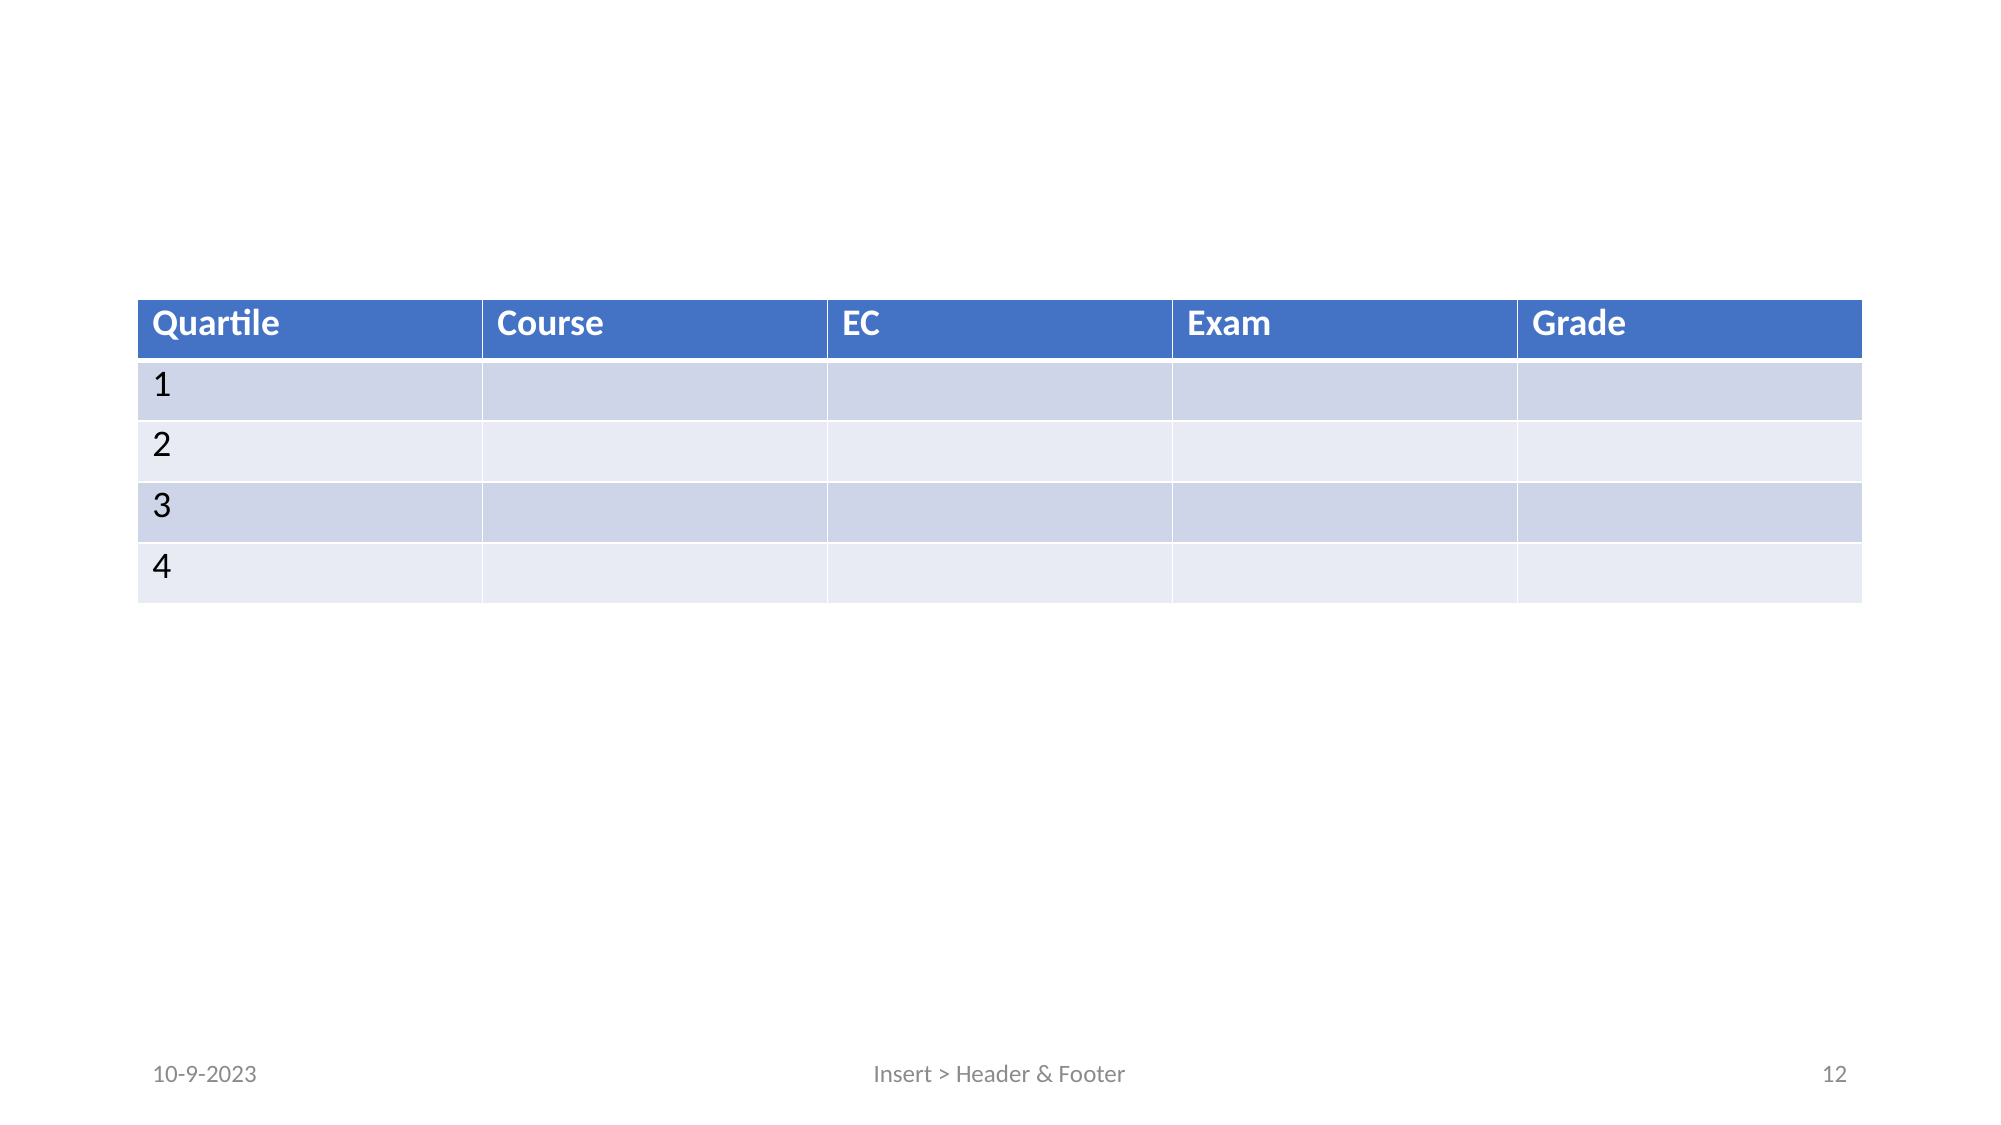

#
| Quartile | Course | EC | Exam | Grade |
| --- | --- | --- | --- | --- |
| 1 |  |  |  |  |
| 2 |  |  |  |  |
| 3 |  |  |  |  |
| 4 |  |  |  |  |
10-9-2023
Insert > Header & Footer
12